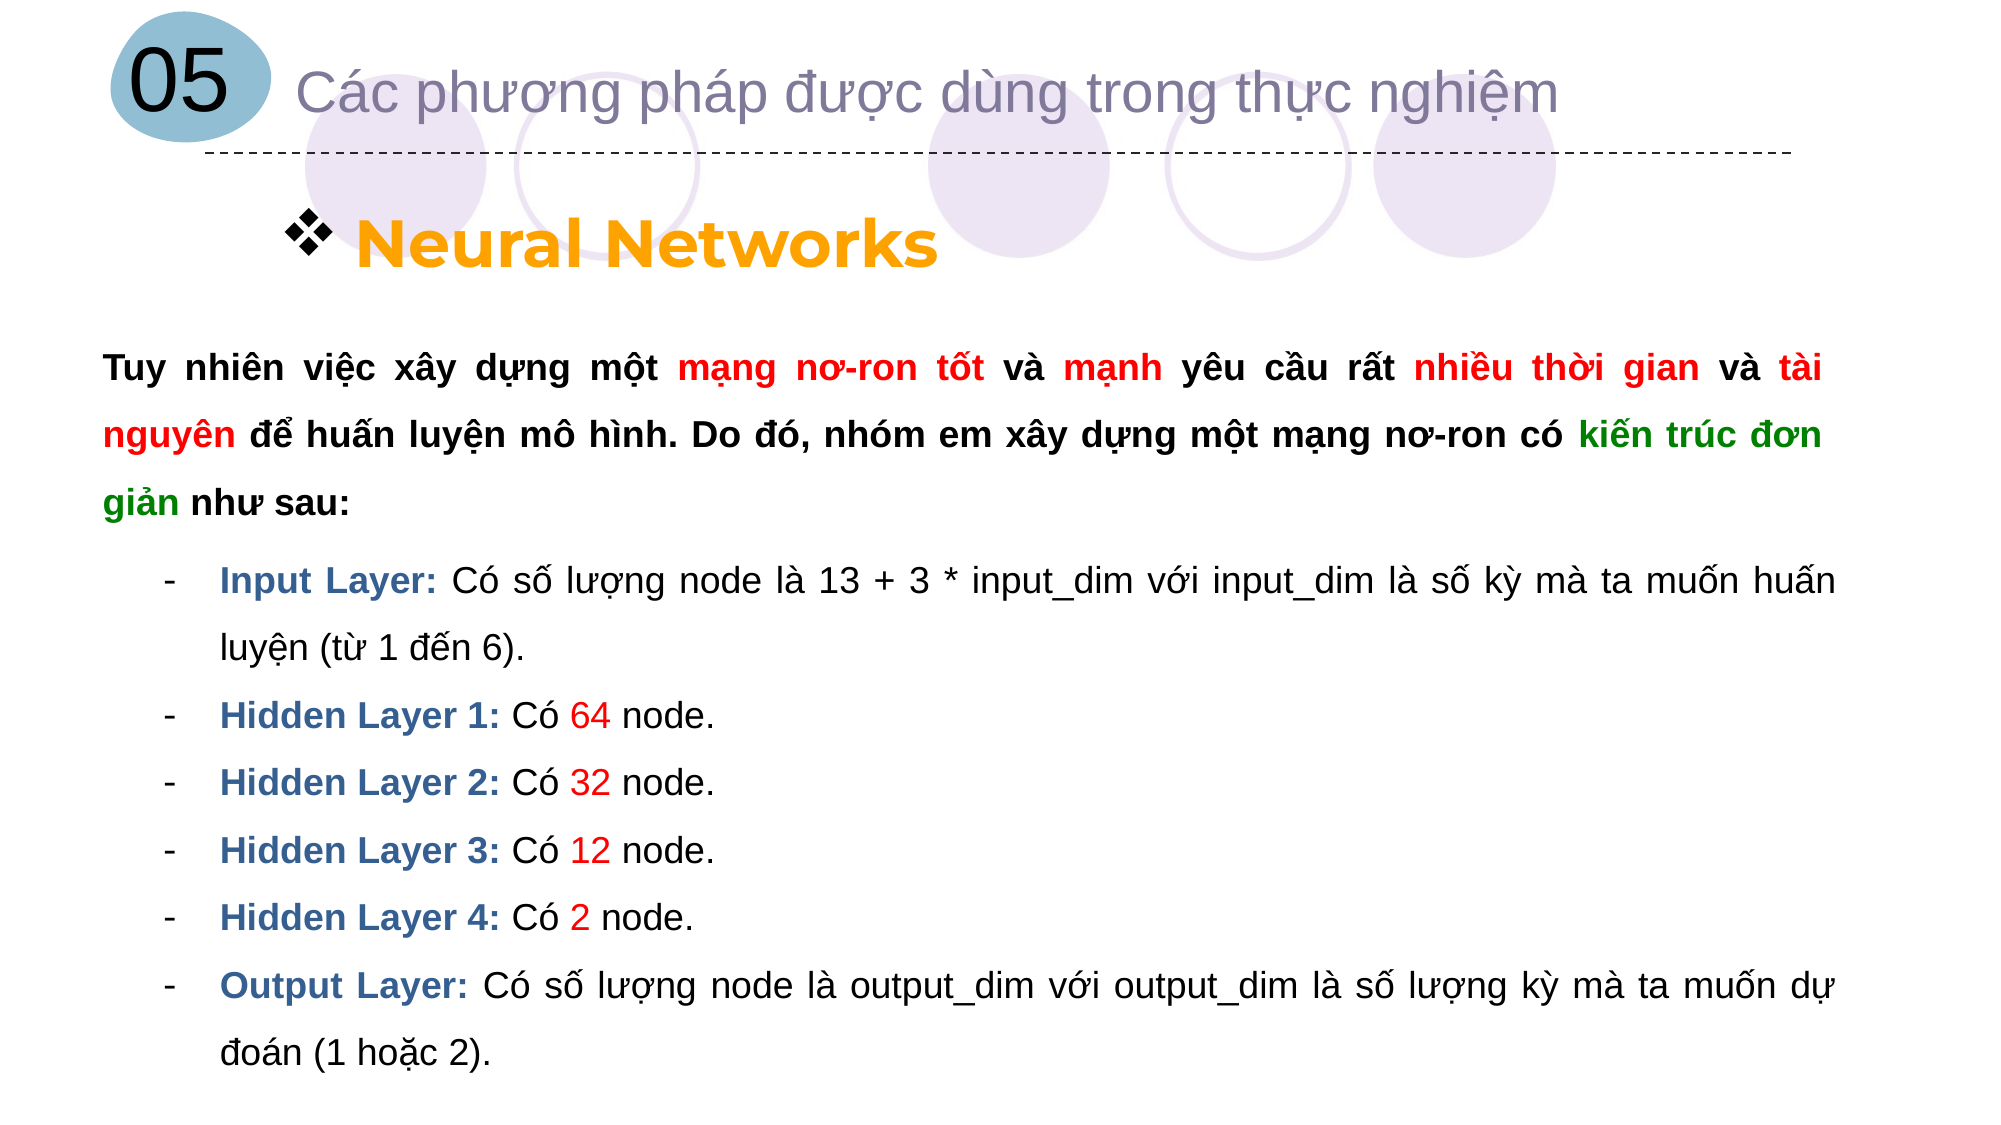

05
Các phương pháp được dùng trong thực nghiệm
Neural Networks
Tuy nhiên việc xây dựng một mạng nơ-ron tốt và mạnh yêu cầu rất nhiều thời gian và tài nguyên để huấn luyện mô hình. Do đó, nhóm em xây dựng một mạng nơ-ron có kiến trúc đơn giản như sau:
Input Layer: Có số lượng node là 13 + 3 * input_dim với input_dim là số kỳ mà ta muốn huấn luyện (từ 1 đến 6).
Hidden Layer 1: Có 64 node.
Hidden Layer 2: Có 32 node.
Hidden Layer 3: Có 12 node.
Hidden Layer 4: Có 2 node.
Output Layer: Có số lượng node là output_dim với output_dim là số lượng kỳ mà ta muốn dự đoán (1 hoặc 2).